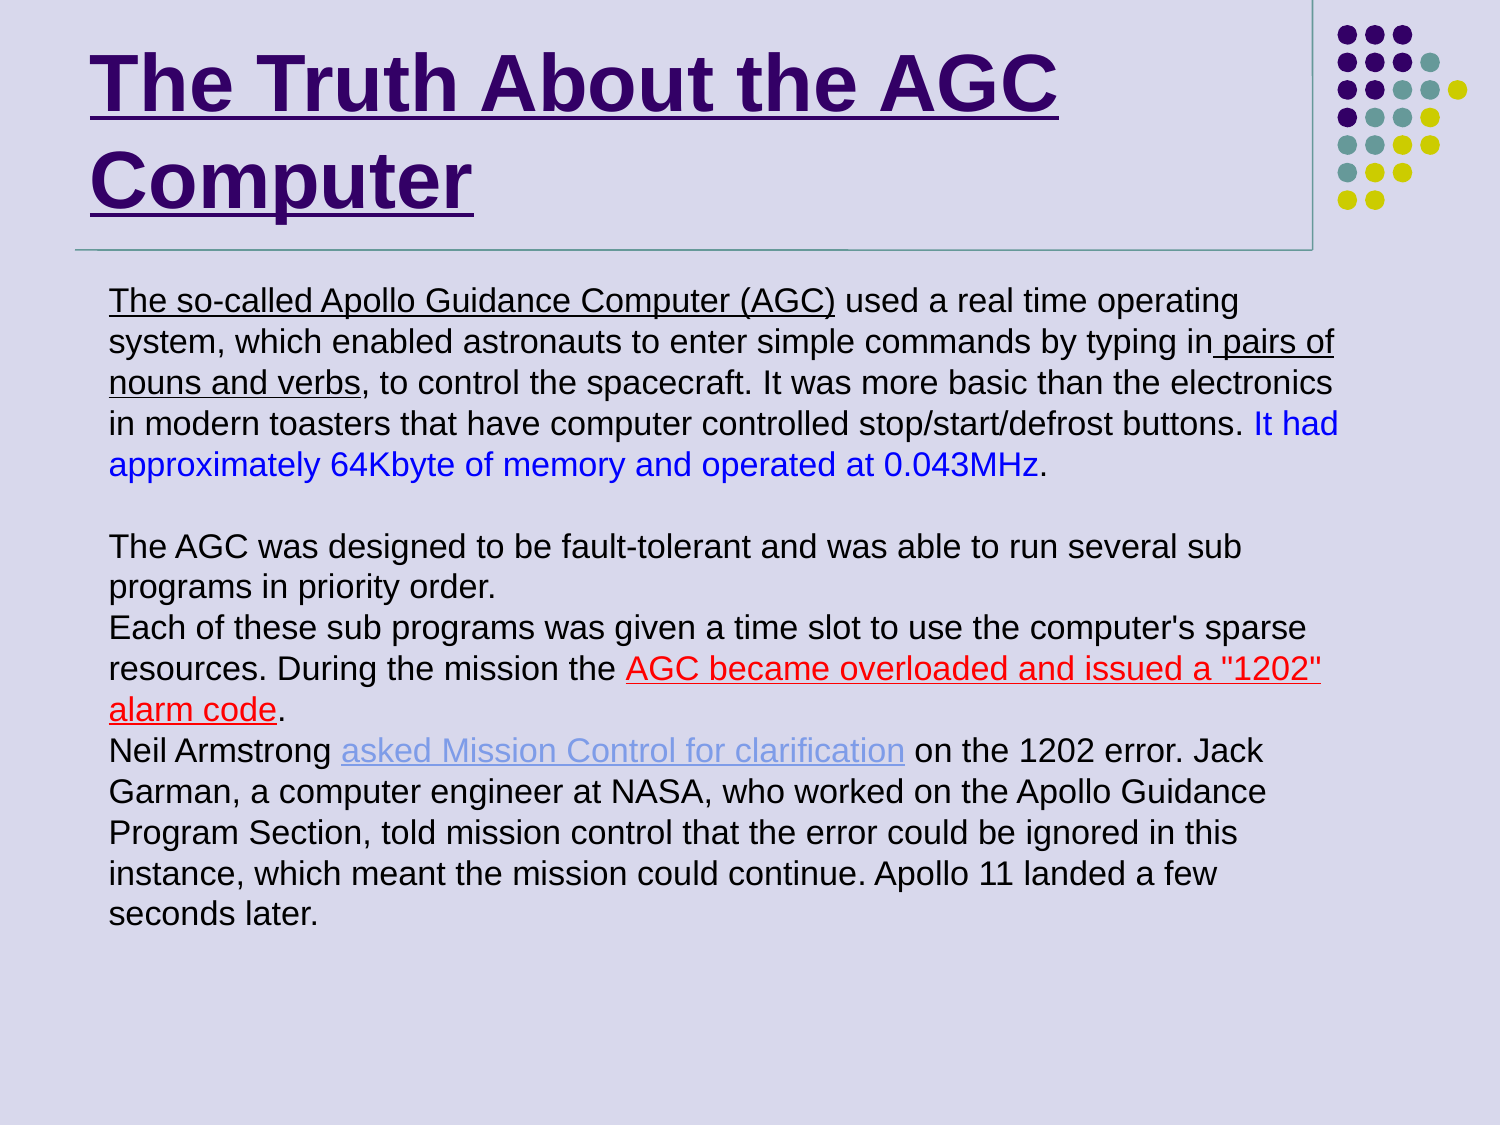

# The Truth About the AGC Computer
The so-called Apollo Guidance Computer (AGC) used a real time operating system, which enabled astronauts to enter simple commands by typing in pairs of nouns and verbs, to control the spacecraft. It was more basic than the electronics in modern toasters that have computer controlled stop/start/defrost buttons. It had approximately 64Kbyte of memory and operated at 0.043MHz.

The AGC was designed to be fault-tolerant and was able to run several sub programs in priority order.
Each of these sub programs was given a time slot to use the computer's sparse resources. During the mission the AGC became overloaded and issued a "1202" alarm code.
Neil Armstrong asked Mission Control for clarification on the 1202 error. Jack Garman, a computer engineer at NASA, who worked on the Apollo Guidance Program Section, told mission control that the error could be ignored in this instance, which meant the mission could continue. Apollo 11 landed a few seconds later.